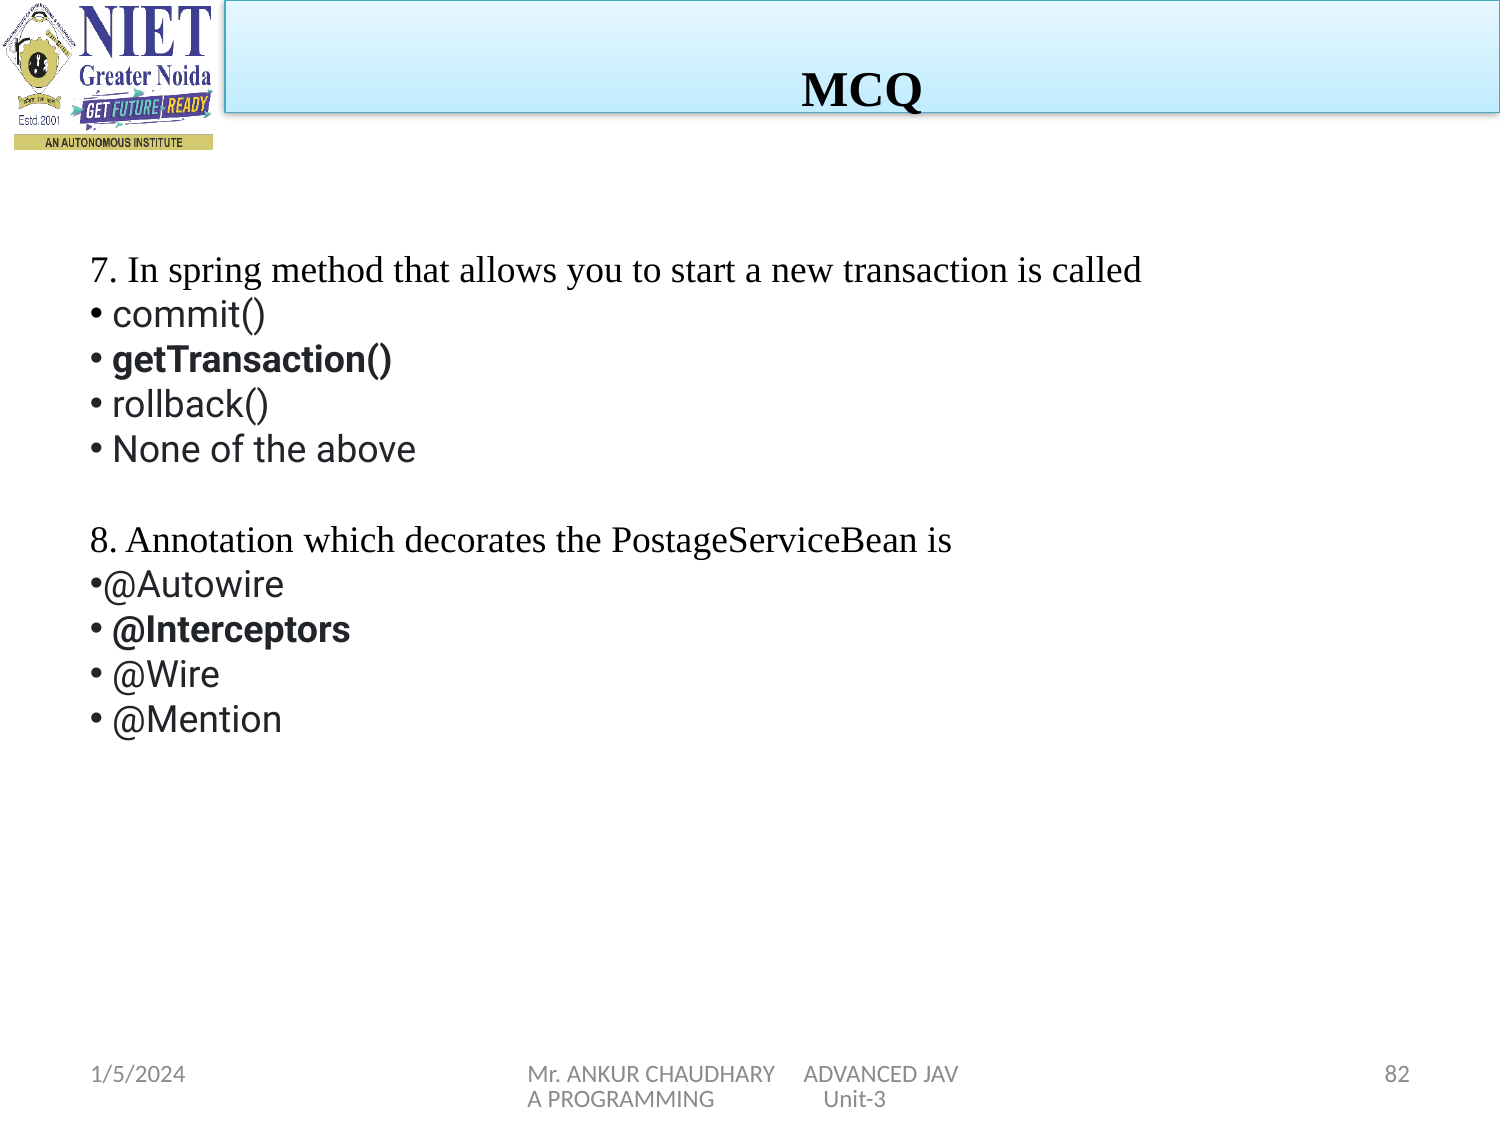

MCQ
7. In spring method that allows you to start a new transaction is called
 commit()
 getTransaction()
 rollback()
 None of the above

8. Annotation which decorates the PostageServiceBean is
@Autowire
 @Interceptors
 @Wire
 @Mention

1/5/2024
Mr. ANKUR CHAUDHARY     ADVANCED JAVA PROGRAMMING                   Unit-3
82